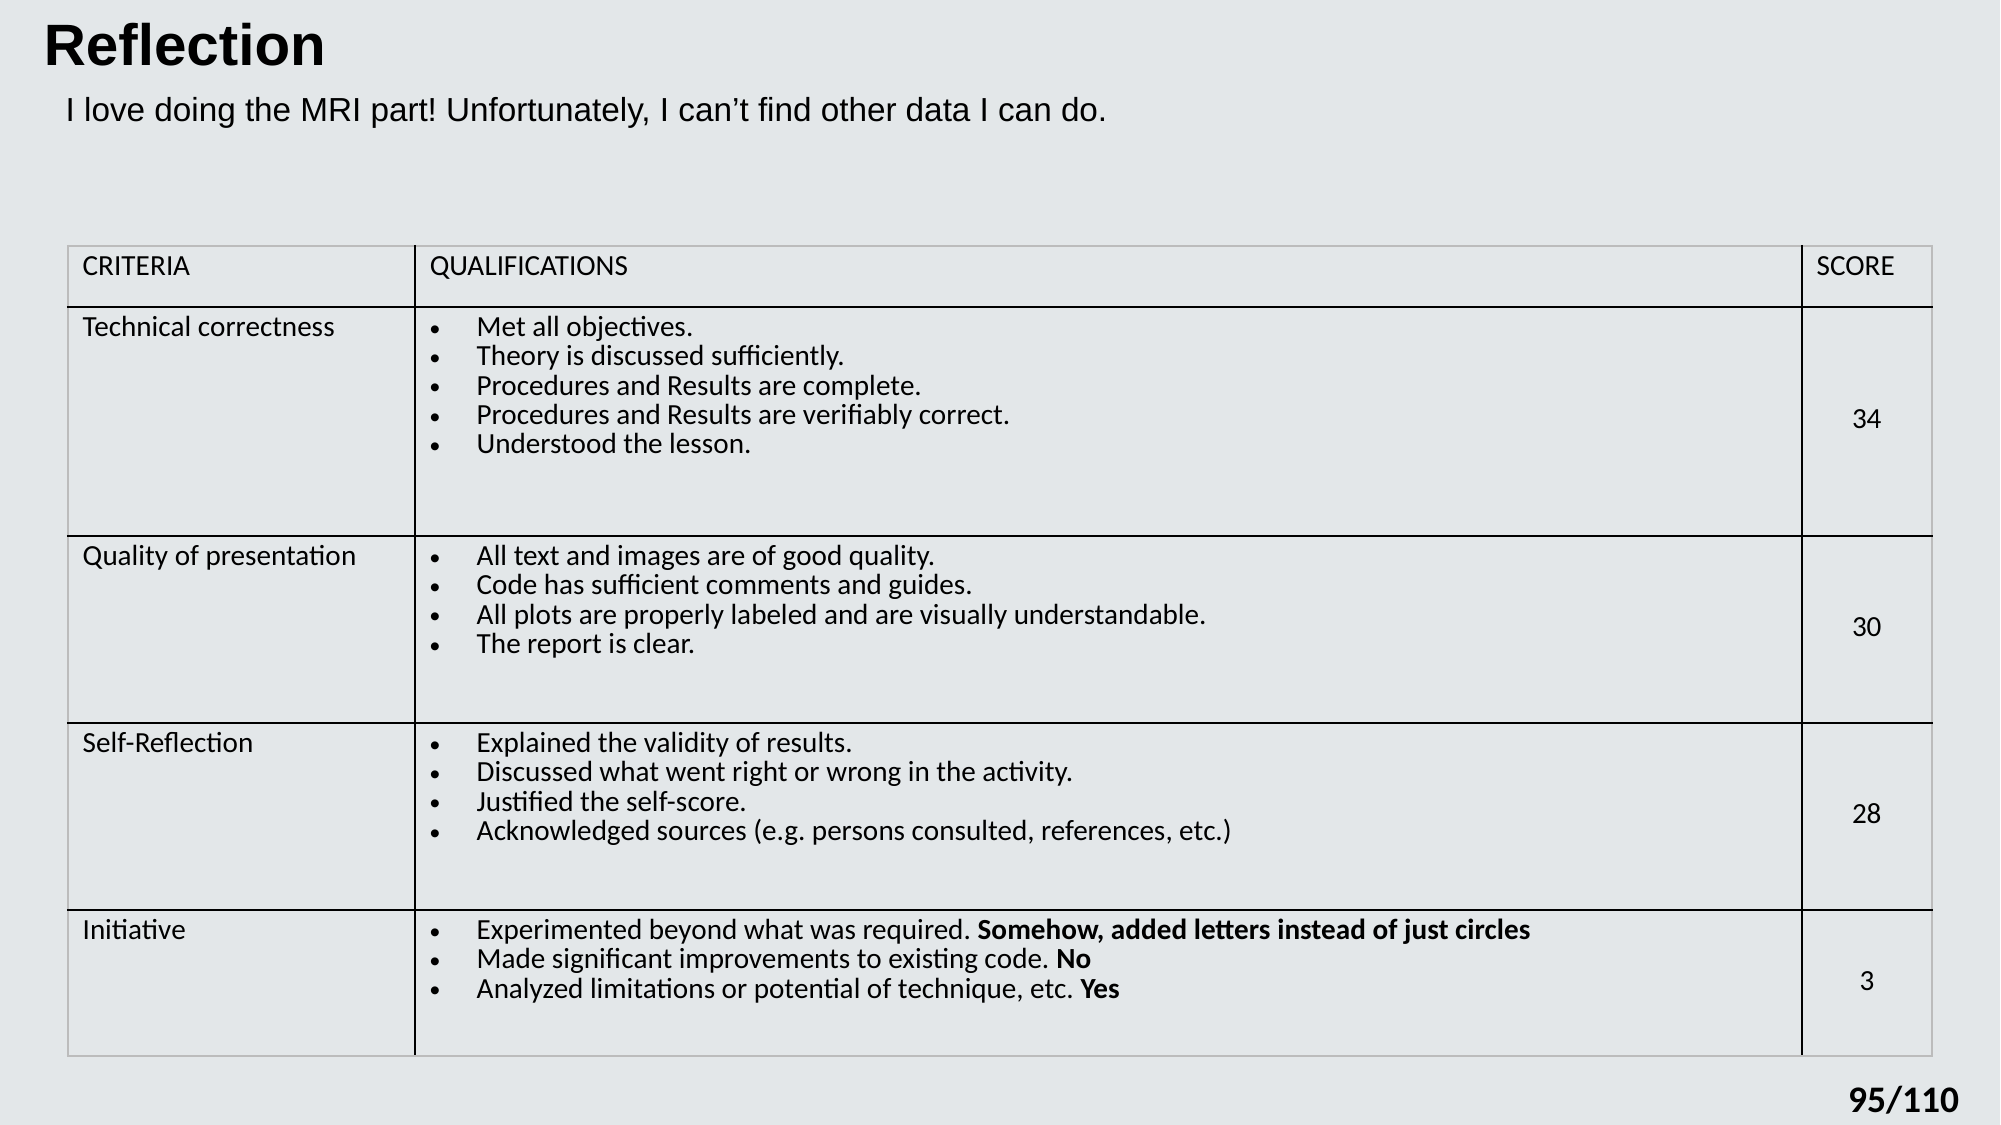

Reflection
I love doing the MRI part! Unfortunately, I can’t find other data I can do.
| CRITERIA | QUALIFICATIONS | SCORE |
| --- | --- | --- |
| Technical correctness | Met all objectives. Theory is discussed sufficiently. Procedures and Results are complete. Procedures and Results are verifiably correct. Understood the lesson. | 34 |
| Quality of presentation | All text and images are of good quality. Code has sufficient comments and guides. All plots are properly labeled and are visually understandable. The report is clear. | 30 |
| Self-Reflection | Explained the validity of results. Discussed what went right or wrong in the activity. Justified the self-score. Acknowledged sources (e.g. persons consulted, references, etc.) | 28 |
| Initiative | Experimented beyond what was required. Somehow, added letters instead of just circles Made significant improvements to existing code. No Analyzed limitations or potential of technique, etc. Yes | 3 |
95/110